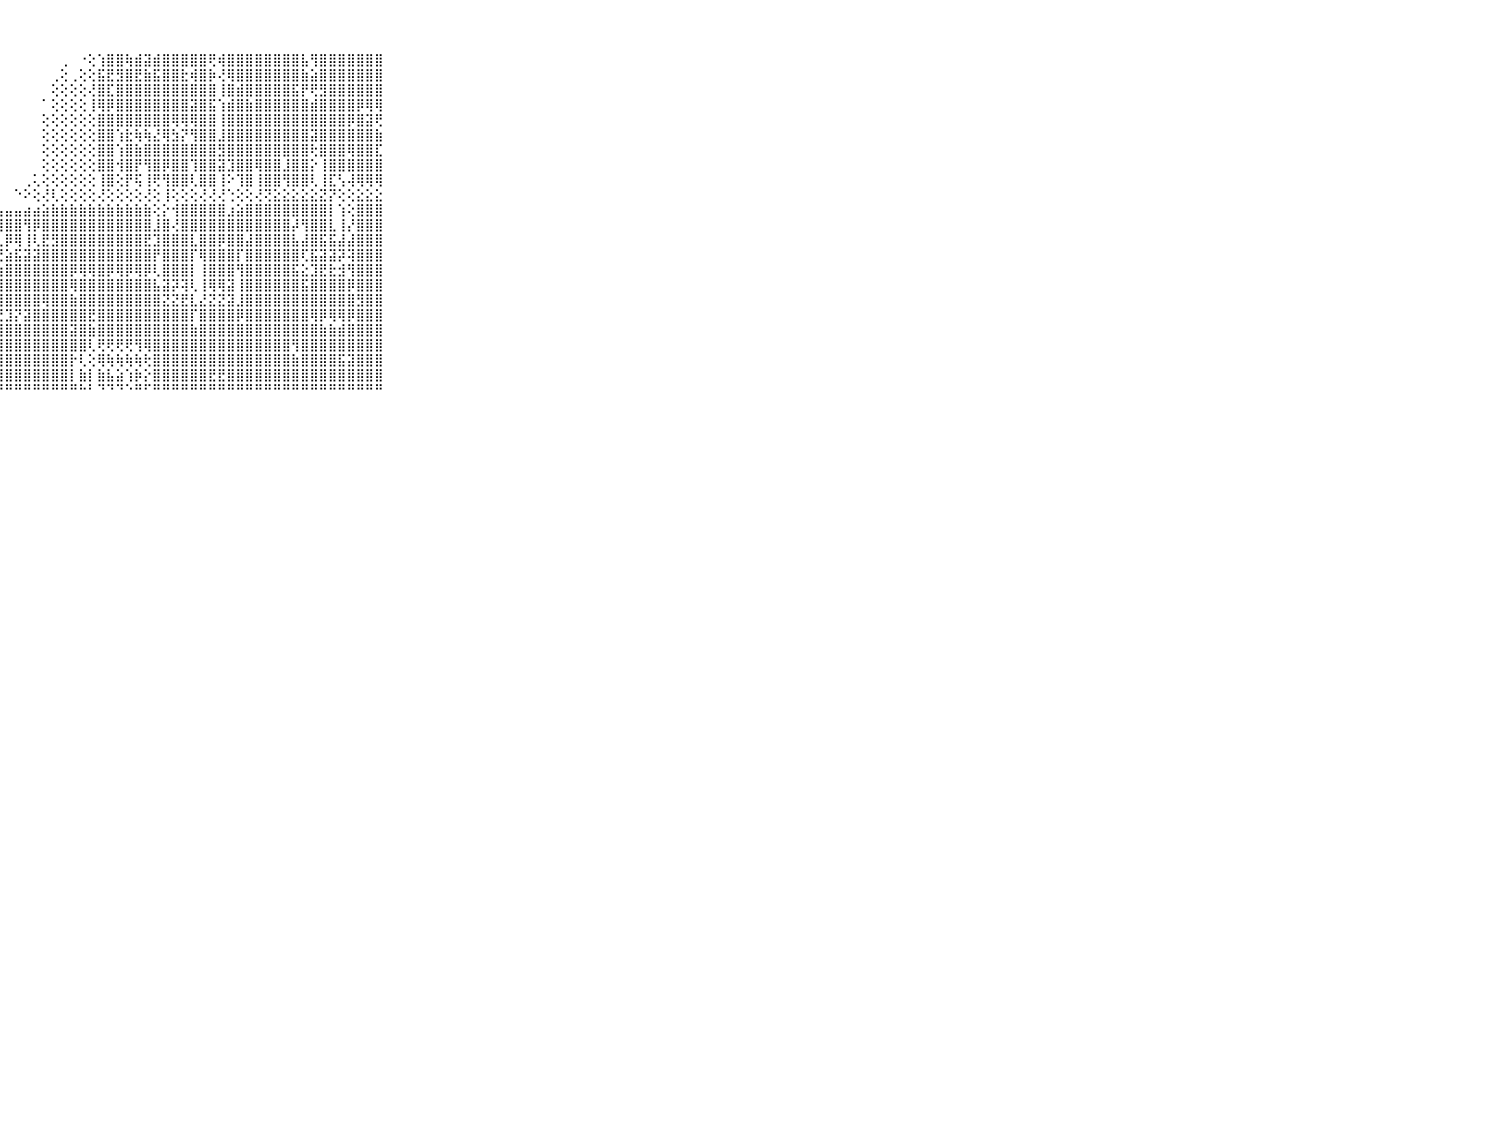

⠀⠀⠀⠀⠀⠀⠀⠀⠀⠀⠀⠀⠀⠀⠀⠀⠀⠀⠀⠀⠀⠀⠀⠀⠀⠀⠀⠀⠀⠀⠀⠀⠀⠀⢀⠀⠐⢕⢱⣿⣿⢷⣾⣽⣾⣿⣿⣿⣿⣿⢟⢾⣿⣿⣿⣿⣿⣿⣿⣿⣧⢻⣿⣿⣿⣿⣿⣿⣿⠀⠀⠀⠀⠀⠀⠀⠀⠀⠀⠀⠀
⠀⠀⠀⠀⠀⠀⠀⠀⠀⠀⠀⠀⠀⠀⠀⠀⠀⠀⠀⠀⠀⠀⠀⠀⠀⠀⠀⠀⠀⠀⠀⠀⠀⢀⢕⢀⢕⢕⣯⣟⣻⣿⣟⣷⣯⣿⣿⣗⢾⣿⡷⢜⢿⣿⣿⣿⣿⣿⣿⣿⣷⣵⣿⣿⣿⣿⣿⣿⣿⠀⠀⠀⠀⠀⠀⠀⠀⠀⠀⠀⠀
⠀⠀⠀⠀⠀⠀⠀⠀⠀⠀⠀⠀⠀⠀⠀⠀⠀⠀⠀⠀⠀⠀⠀⠀⠀⠀⠀⠀⠀⠀⠀⠀⠀⢕⢕⢕⢕⢜⣿⣏⣿⣿⣿⣿⣿⣿⣿⣿⣿⣿⣿⢸⣿⣾⣿⣿⣿⣿⣿⣯⡟⢟⣻⣿⣿⣿⣿⣿⣿⠀⠀⠀⠀⠀⠀⠀⠀⠀⠀⠀⠀
⠀⠀⠀⠀⠀⠀⠀⠀⠀⠀⠀⠀⠀⠀⠀⠀⠀⠀⠀⠀⠀⠀⠀⠀⠀⠀⠀⠀⠀⠀⠀⠀⠁⢕⢕⢕⢕⢸⢿⡿⣿⣿⣿⣿⣿⣿⣿⣿⣽⣿⣯⢱⣾⣿⣷⣿⣿⣿⣿⣿⣿⣾⣿⣿⣿⣿⡿⢿⢿⠀⠀⠀⠀⠀⠀⠀⠀⠀⠀⠀⠀
⠀⠀⠀⠀⠀⠀⠀⠀⠀⠀⠀⠀⠀⠀⠀⠀⠀⠀⠀⠀⠀⠀⠀⠀⠀⠀⠀⠀⠀⠀⠀⠀⢕⢕⢕⢕⢕⢕⣿⣿⣿⣿⣿⣿⣿⣿⢿⢿⢿⣿⣿⢸⣿⣿⣿⣿⣿⣿⣿⣿⣿⣿⣿⣿⣿⡿⣿⣽⢟⠀⠀⠀⠀⠀⠀⠀⠀⠀⠀⠀⠀
⠀⠀⠀⠀⠀⠀⠀⠀⠀⠀⠀⠀⢑⠀⠀⠀⠀⠀⠀⠀⠀⠀⠀⠀⠀⠀⠀⠀⠀⠀⠀⠀⢕⢕⢕⢕⢕⢕⣿⣿⢱⣗⢷⢷⣜⢿⣳⡝⢻⣿⣿⣸⣿⣿⣿⣿⣿⣿⣿⣿⣿⣽⣿⣿⣿⣿⣿⣿⣷⠀⠀⠀⠀⠀⠀⠀⠀⠀⠀⠀⠀
⠀⠀⠀⠀⠀⠀⠀⠀⠀⠀⠀⠀⢔⢕⢕⠀⠀⠀⠀⠀⠀⠀⠀⠀⠀⠀⠀⠀⠀⠀⠀⠀⢕⢕⢕⢕⢕⢕⣿⣿⢱⣿⣷⣿⣿⣿⣿⣿⣿⣿⣿⣻⣿⣿⣿⣿⣿⣿⣿⣿⣿⢗⣿⣿⣿⢿⣿⣿⣏⠀⠀⠀⠀⠀⠀⠀⠀⠀⠀⠀⠀
⠀⠀⠀⠀⠀⠀⠀⠀⠀⠀⠀⢔⢕⢕⢕⠀⠀⠀⠀⠀⠀⠀⠀⠀⠀⠀⠀⠀⠀⠀⠀⠀⢕⢕⢕⢕⢕⢕⣿⣿⢺⣿⡟⢻⣿⡿⣿⣿⢹⣿⣿⣽⣹⣿⣿⢿⣿⣿⣸⣿⣿⡕⢸⣿⣿⣿⣿⣿⣿⠀⠀⠀⠀⠀⠀⠀⠀⠀⠀⠀⠀
⠀⠀⠀⠀⠀⠀⠀⠀⠀⠀⠀⢕⢕⢕⢕⠑⠀⢀⠀⠀⠀⠀⠀⠀⠀⠀⠀⠀⠀⠀⢀⢅⢕⢕⢕⢕⢕⢕⢸⣿⢕⡟⢯⢸⢟⢻⣿⣿⢇⣿⣿⢸⠕⢹⣿⢸⣿⣿⢻⣿⣿⢇⢸⣏⢣⢼⢿⢿⢿⠀⠀⠀⠀⠀⠀⠀⠀⠀⠀⠀⠀
⠀⠀⠀⠀⠀⠀⠀⠀⠀⠀⠀⢕⢕⢕⢕⢕⢔⢄⠀⢀⠀⠀⢄⠀⠀⠀⠀⠀⠀⠑⠕⢕⢜⢇⢕⢕⢕⢕⢜⢕⢕⢕⢕⢜⢕⢸⢕⢕⢕⢜⢜⢜⢑⢕⢕⢜⢝⣕⣕⣕⣕⣕⣝⡝⢕⢕⣕⣕⣕⠀⠀⠀⠀⠀⠀⠀⠀⠀⠀⠀⠀
⠀⠀⠀⠀⠀⠀⠀⠀⠀⠀⠀⣕⣕⣱⣵⣵⣥⣥⣥⡄⢄⣤⣵⣤⣤⣤⣤⣤⣤⣤⣴⣴⣵⣷⣷⣷⣷⣷⣷⣷⣷⣷⣷⣷⢕⡕⢺⣿⣿⣿⣿⣿⣰⣵⣿⣿⣿⣿⣿⣿⣿⣿⣿⡇⢱⢕⣿⣿⣿⠀⠀⠀⠀⠀⠀⠀⠀⠀⠀⠀⠀
⠀⠀⠀⠀⠀⠀⠀⠀⠀⠀⠀⣿⣿⣿⣿⣿⣿⣿⣿⣏⢕⢣⣿⣿⣿⣿⣿⣿⣿⣿⢻⡿⣿⣿⣿⣿⣿⣿⣿⣿⣿⣿⣿⣿⣸⣿⢜⣿⣿⣿⣿⣿⣿⣿⣿⣿⣿⣿⣿⡼⢻⣿⣿⣇⢸⡜⣿⣿⣿⠀⠀⠀⠀⠀⠀⠀⠀⠀⠀⠀⠀
⠀⠀⠀⠀⠀⠀⠀⠀⠀⠀⠀⣿⣿⣿⣿⣿⣿⣿⣿⣿⢕⢵⣿⣿⣿⣿⣿⣇⡿⢿⢸⢇⣟⣻⣿⣿⣿⣿⣿⣿⣿⣿⣿⣟⣹⣿⣿⣿⣇⣿⣿⡿⣿⣿⣼⣿⣿⣿⣿⣧⣼⣿⣯⣯⣼⣼⣿⣿⣿⠀⠀⠀⠀⠀⠀⠀⠀⠀⠀⠀⠀
⠀⠀⠀⠀⠀⠀⠀⠀⠀⠀⠀⣿⣿⡿⡿⢿⢿⢿⣿⡏⣿⣿⣕⣕⢕⢕⢝⢝⣵⣯⣽⣽⣿⣿⣿⣿⣿⣿⣿⣿⣿⣿⣿⣿⡟⣿⣿⣿⡏⢿⣿⣿⣿⡏⣿⣿⣿⣿⣿⣿⢏⣯⣽⣽⡽⢽⣿⣿⣿⠀⠀⠀⠀⠀⠀⠀⠀⠀⠀⠀⠀
⠀⠀⠀⠀⠀⠀⠀⠀⠀⠀⠀⣽⣽⢕⣷⣮⣵⣽⣿⣿⣽⣿⣿⣿⣿⣿⣿⣷⣿⣿⣿⣿⣿⣿⣿⡿⢿⢿⣿⡿⢿⡿⢿⡿⢇⣿⣿⣿⡇⢸⣿⣿⣿⢻⣿⣿⣿⣿⣿⣯⣕⣹⣟⣗⣺⢻⣿⣿⣿⠀⠀⠀⠀⠀⠀⠀⠀⠀⠀⠀⠀
⠀⠀⠀⠀⠀⠀⠀⠀⠀⠀⠀⣿⣿⣿⣿⣿⣿⣿⣿⣿⣿⣿⣿⣿⣿⣿⣷⣿⣿⣿⣿⣿⣿⣿⣿⢿⣿⣿⣿⣿⣿⣿⣿⣿⣧⣽⡽⢽⢇⢸⢿⢿⣽⢸⣿⣿⣿⣿⣿⣿⣯⣿⣿⣿⣿⡿⣿⣿⣿⠀⠀⠀⠀⠀⠀⠀⠀⠀⠀⠀⠀
⠀⠀⠀⠀⠀⠀⠀⠀⠀⠀⠀⣿⣿⣿⣿⣿⣿⣿⣿⣿⣿⣿⣿⣿⣿⣿⣿⣿⣿⣿⣿⣿⢿⣿⣿⣷⣿⣿⣿⣿⣿⣿⣿⣿⣿⣝⣝⣟⣇⣜⣝⣝⣽⣸⣿⣿⣿⣿⣿⣿⣿⣿⣿⣿⣿⣿⣻⣿⣿⠀⠀⠀⠀⠀⠀⠀⠀⠀⠀⠀⠀
⠀⠀⠀⠀⠀⠀⠀⠀⠀⠀⠀⢝⢕⢕⢗⣾⣿⣿⣿⣿⣿⣿⣿⣿⢿⢟⢏⢝⣹⡝⣽⣿⣿⣿⣿⣿⣿⣟⣿⣿⣿⣿⣿⣿⣿⣿⣿⣿⡏⣿⣿⣿⣿⡿⣿⣿⣿⣿⣿⣿⣿⢿⡿⢿⢿⡿⣿⣿⣿⠀⠀⠀⠀⠀⠀⠀⠀⠀⠀⠀⠀
⠀⠀⠀⠀⠀⠀⠀⠀⠀⠀⠀⣾⣽⣽⣷⣿⣿⣿⡟⢿⣟⣯⣝⣕⣱⣱⣵⣾⣿⣿⣿⣿⣿⣿⣿⣽⣿⣷⣿⣿⣿⣿⣿⣿⣿⣿⣿⣿⣷⣿⣿⣿⣿⣿⣿⣿⣿⣿⣿⣿⣿⣿⣷⣷⣾⣿⣿⣿⣿⠀⠀⠀⠀⠀⠀⠀⠀⠀⠀⠀⠀
⠀⠀⠀⠀⠀⠀⠀⠀⠀⠀⠀⢿⢏⢝⢕⢹⣽⢕⣵⣾⣿⣿⣿⣿⣿⣿⣿⣿⣿⣿⣿⣿⣿⣿⣿⣿⣿⢇⢟⢟⢟⢟⢻⢿⣿⣿⣿⣿⣿⣿⣿⣿⣿⣿⣿⣿⣿⣿⣿⢻⣿⣿⣿⣿⣿⣿⣿⣿⣿⠀⠀⠀⠀⠀⠀⠀⠀⠀⠀⠀⠀
⠀⠀⠀⠀⠀⠀⠀⠀⠀⠀⠀⢕⢕⢵⢕⣾⣿⣿⣿⣿⣿⣿⣿⣿⣿⣿⣿⣿⣿⣿⣿⣿⣿⣿⣿⡗⢇⢕⢿⢷⢷⢷⢷⢗⣿⣿⣿⣿⣿⣿⣿⣿⣿⣿⣿⣿⣿⣿⣿⣷⣿⣿⣿⣿⣯⣽⣿⣿⣿⠀⠀⠀⠀⠀⠀⠀⠀⠀⠀⠀⠀
⠀⠀⠀⠀⠀⠀⠀⠀⠀⠀⠀⣿⣿⣿⣿⣿⣿⣿⣿⣿⣿⣿⣿⣿⣿⣿⣿⣿⣿⣿⣿⣿⣿⣿⣿⡇⣷⡇⣷⣧⣵⢱⡷⡕⣿⣿⣿⣿⣿⣿⣟⣟⣿⣿⣿⣿⣿⣿⣿⣿⣿⣿⣿⣿⣿⣿⣿⣿⣿⠀⠀⠀⠀⠀⠀⠀⠀⠀⠀⠀⠀
⠀⠀⠀⠀⠀⠀⠀⠀⠀⠀⠀⠛⠛⠛⠛⠛⠛⠛⠛⠛⠛⠛⠛⠛⠛⠛⠛⠛⠛⠛⠛⠛⠛⠛⠛⠛⠓⠃⠙⠙⠙⠑⠛⠋⠛⠛⠛⠛⠛⠛⠛⠛⠛⠛⠛⠛⠛⠛⠛⠛⠛⠛⠛⠛⠛⠛⠛⠛⠛⠀⠀⠀⠀⠀⠀⠀⠀⠀⠀⠀⠀